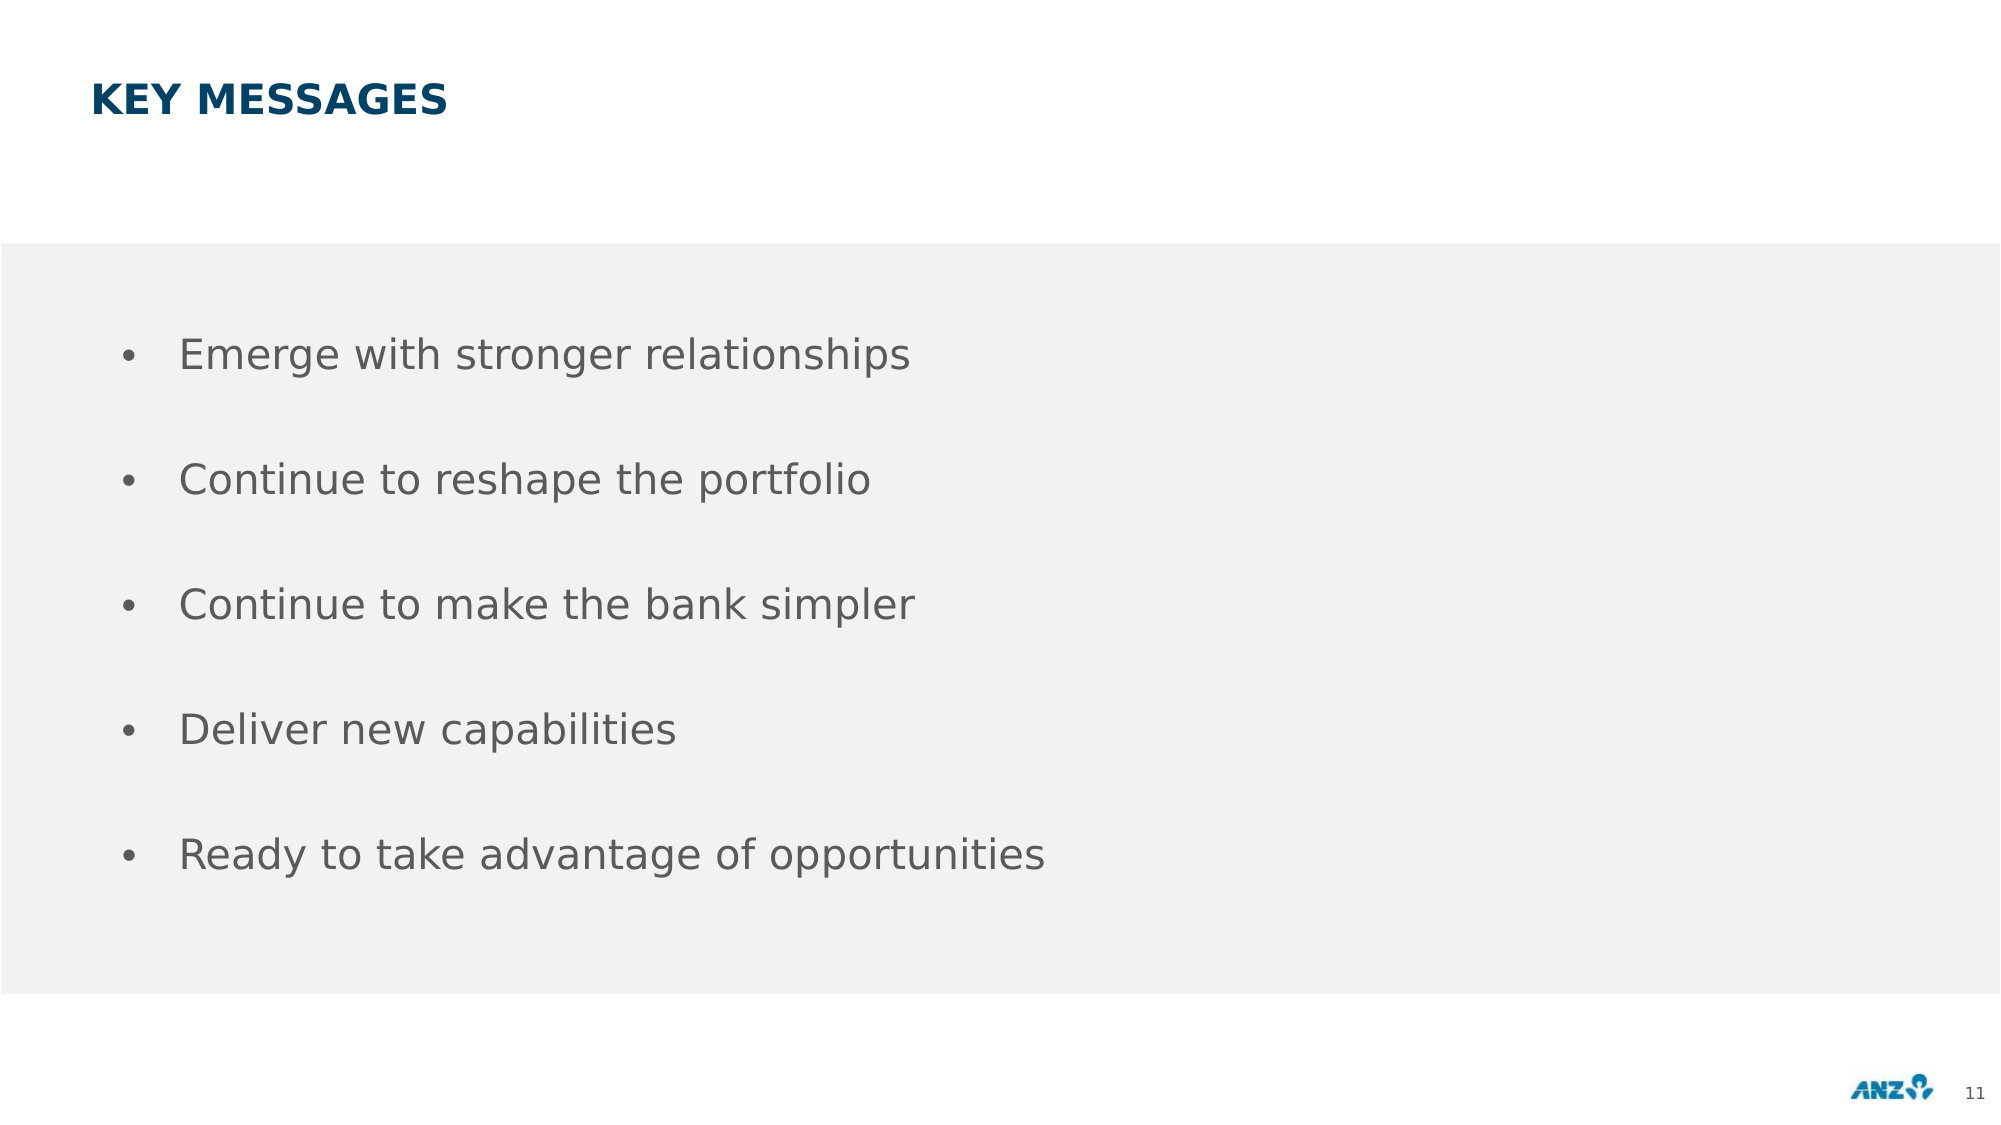

KEY MESSAGES
• Emerge with stronger relationships
• Continue to reshape the portfolio
• Continue to make the bank simpler
• Deliver new capabilities
• Ready to take advantage of opportunities
11